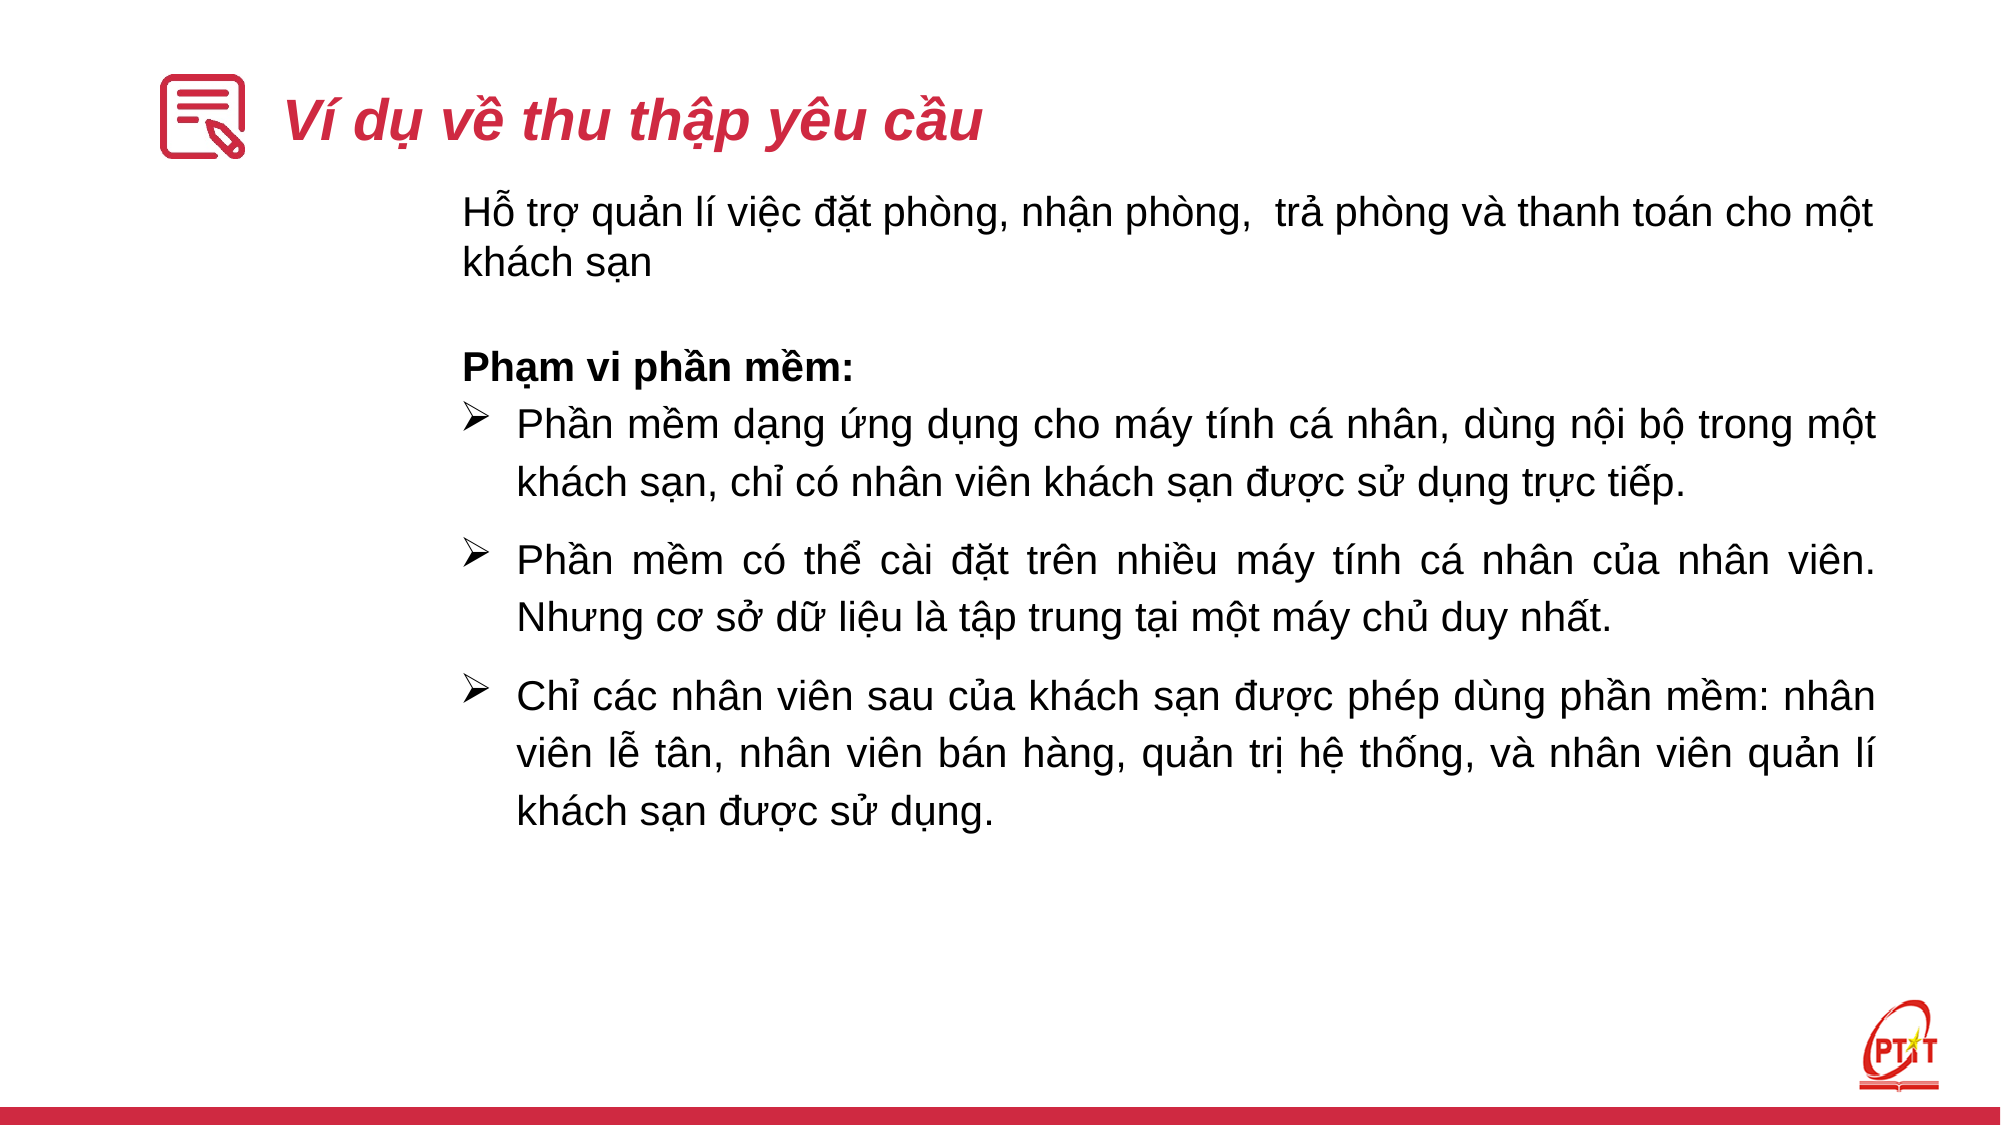

# Ví dụ về thu thập yêu cầu
Hỗ trợ quản lí việc đặt phòng, nhận phòng,  trả phòng và thanh toán cho một khách sạn

Phạm vi phần mềm:
Phần mềm dạng ứng dụng cho máy tính cá nhân, dùng nội bộ trong một khách sạn, chỉ có nhân viên khách sạn được sử dụng trực tiếp.
Phần mềm có thể cài đặt trên nhiều máy tính cá nhân của nhân viên. Nhưng cơ sở dữ liệu là tập trung tại một máy chủ duy nhất.
Chỉ các nhân viên sau của khách sạn được phép dùng phần mềm: nhân viên lễ tân, nhân viên bán hàng, quản trị hệ thống, và nhân viên quản lí khách sạn được sử dụng.